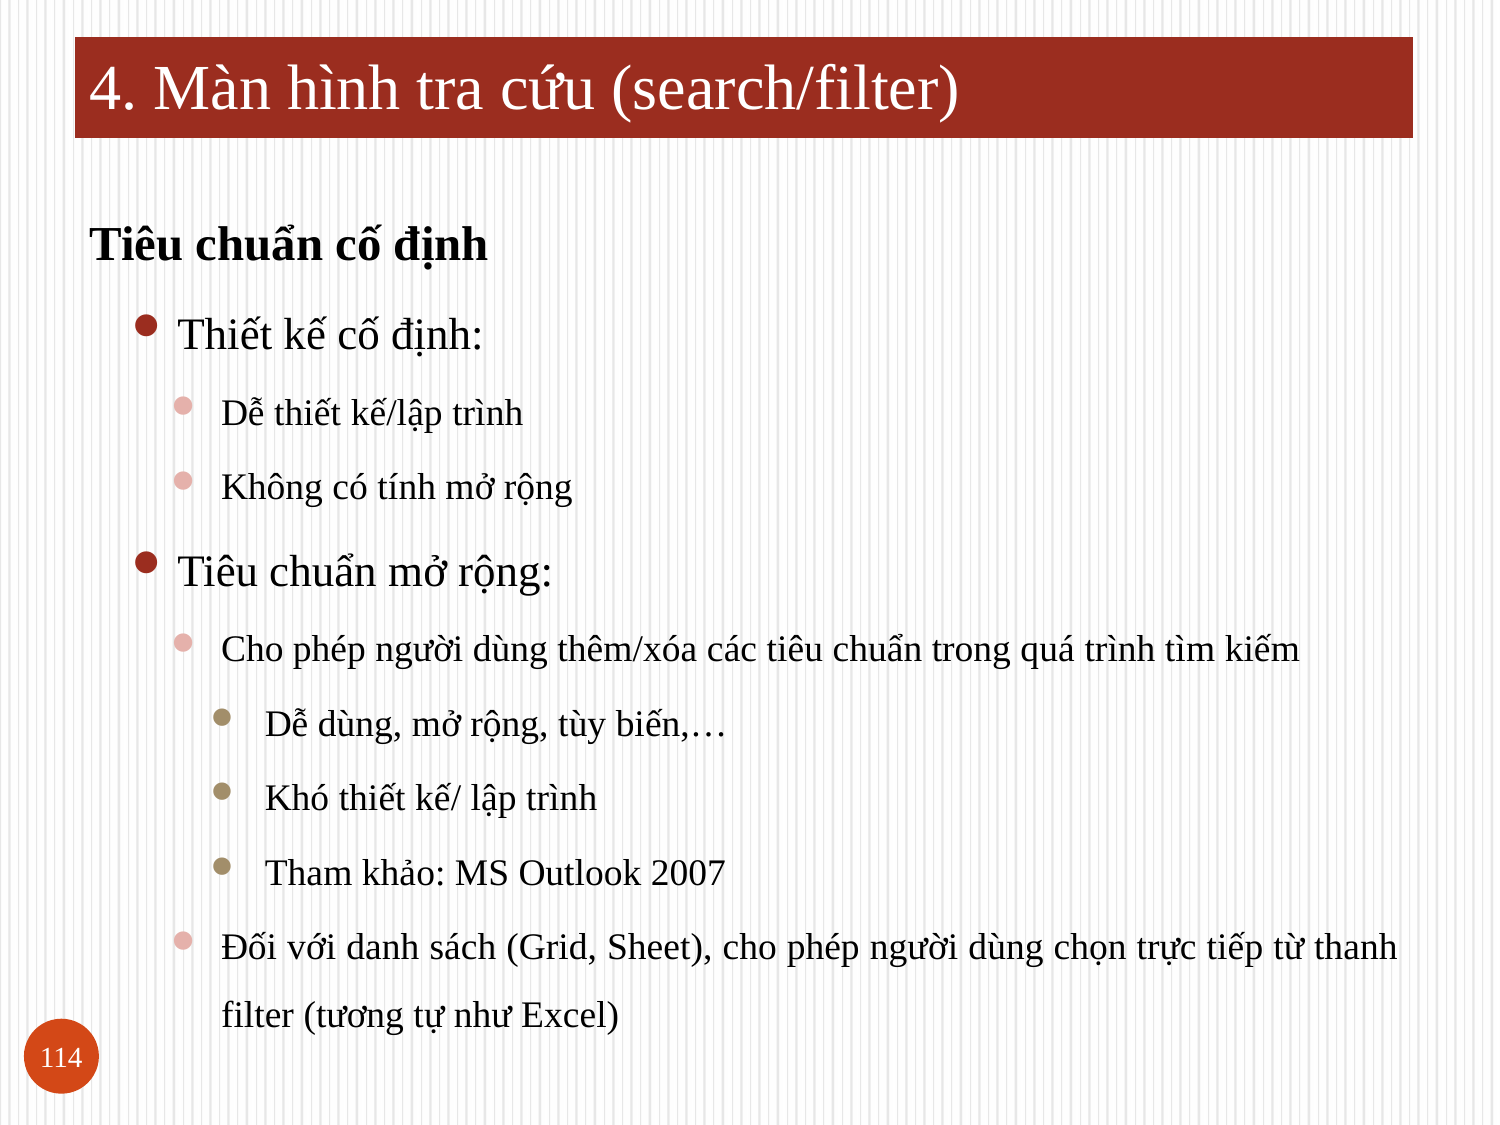

# 4. Màn hình tra cứu (search/filter)
Tiêu chuẩn cố định
Thiết kế cố định:
Dễ thiết kế/lập trình
Không có tính mở rộng
Tiêu chuẩn mở rộng:
Cho phép người dùng thêm/xóa các tiêu chuẩn trong quá trình tìm kiếm
Dễ dùng, mở rộng, tùy biến,…
Khó thiết kế/ lập trình
Tham khảo: MS Outlook 2007
Đối với danh sách (Grid, Sheet), cho phép người dùng chọn trực tiếp từ thanh filter (tương tự như Excel)
114